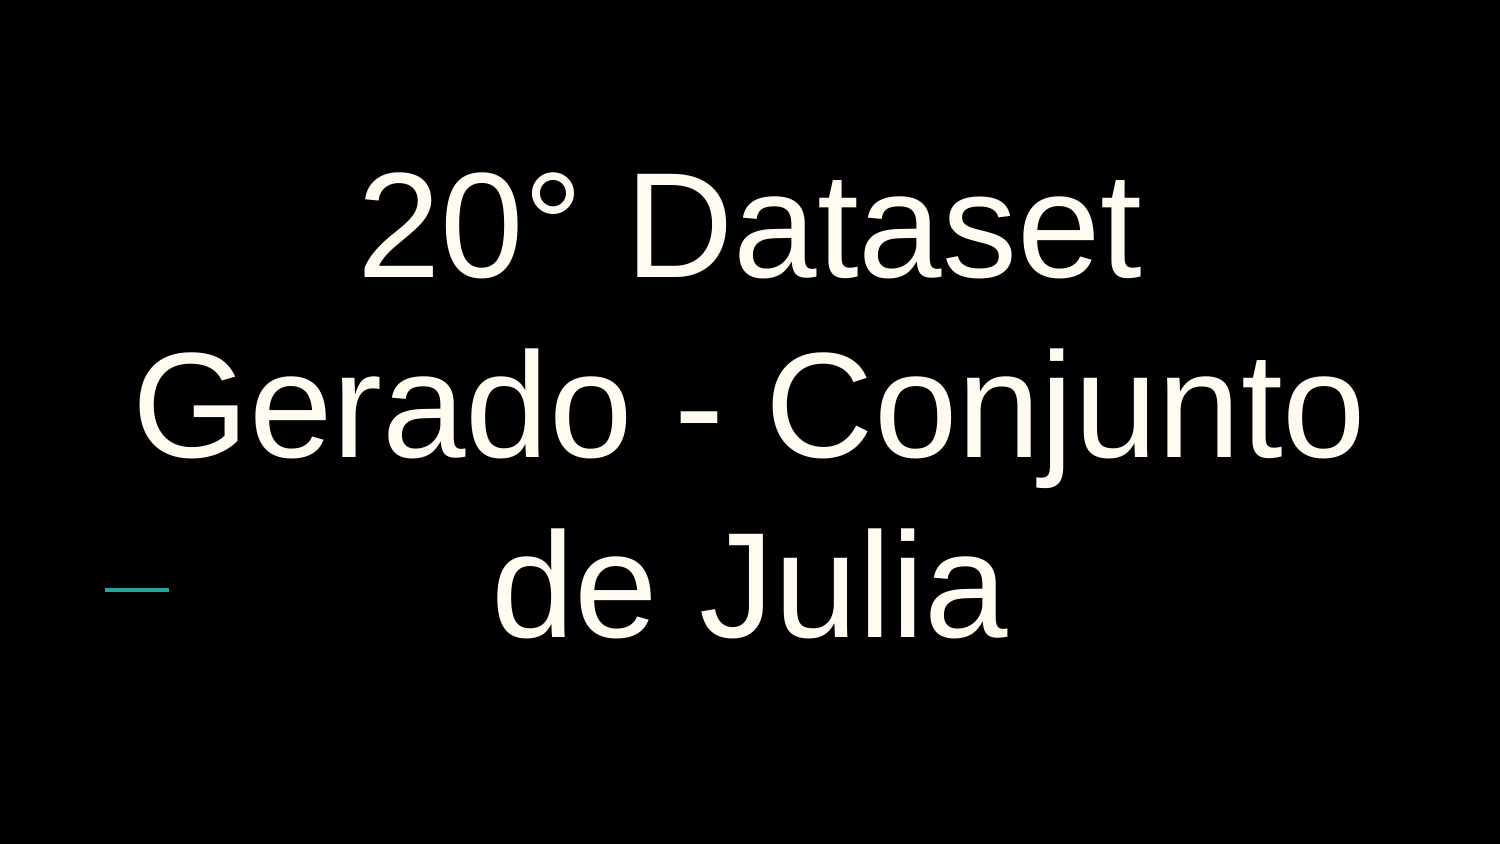

# 20° Dataset Gerado - Conjunto de Julia